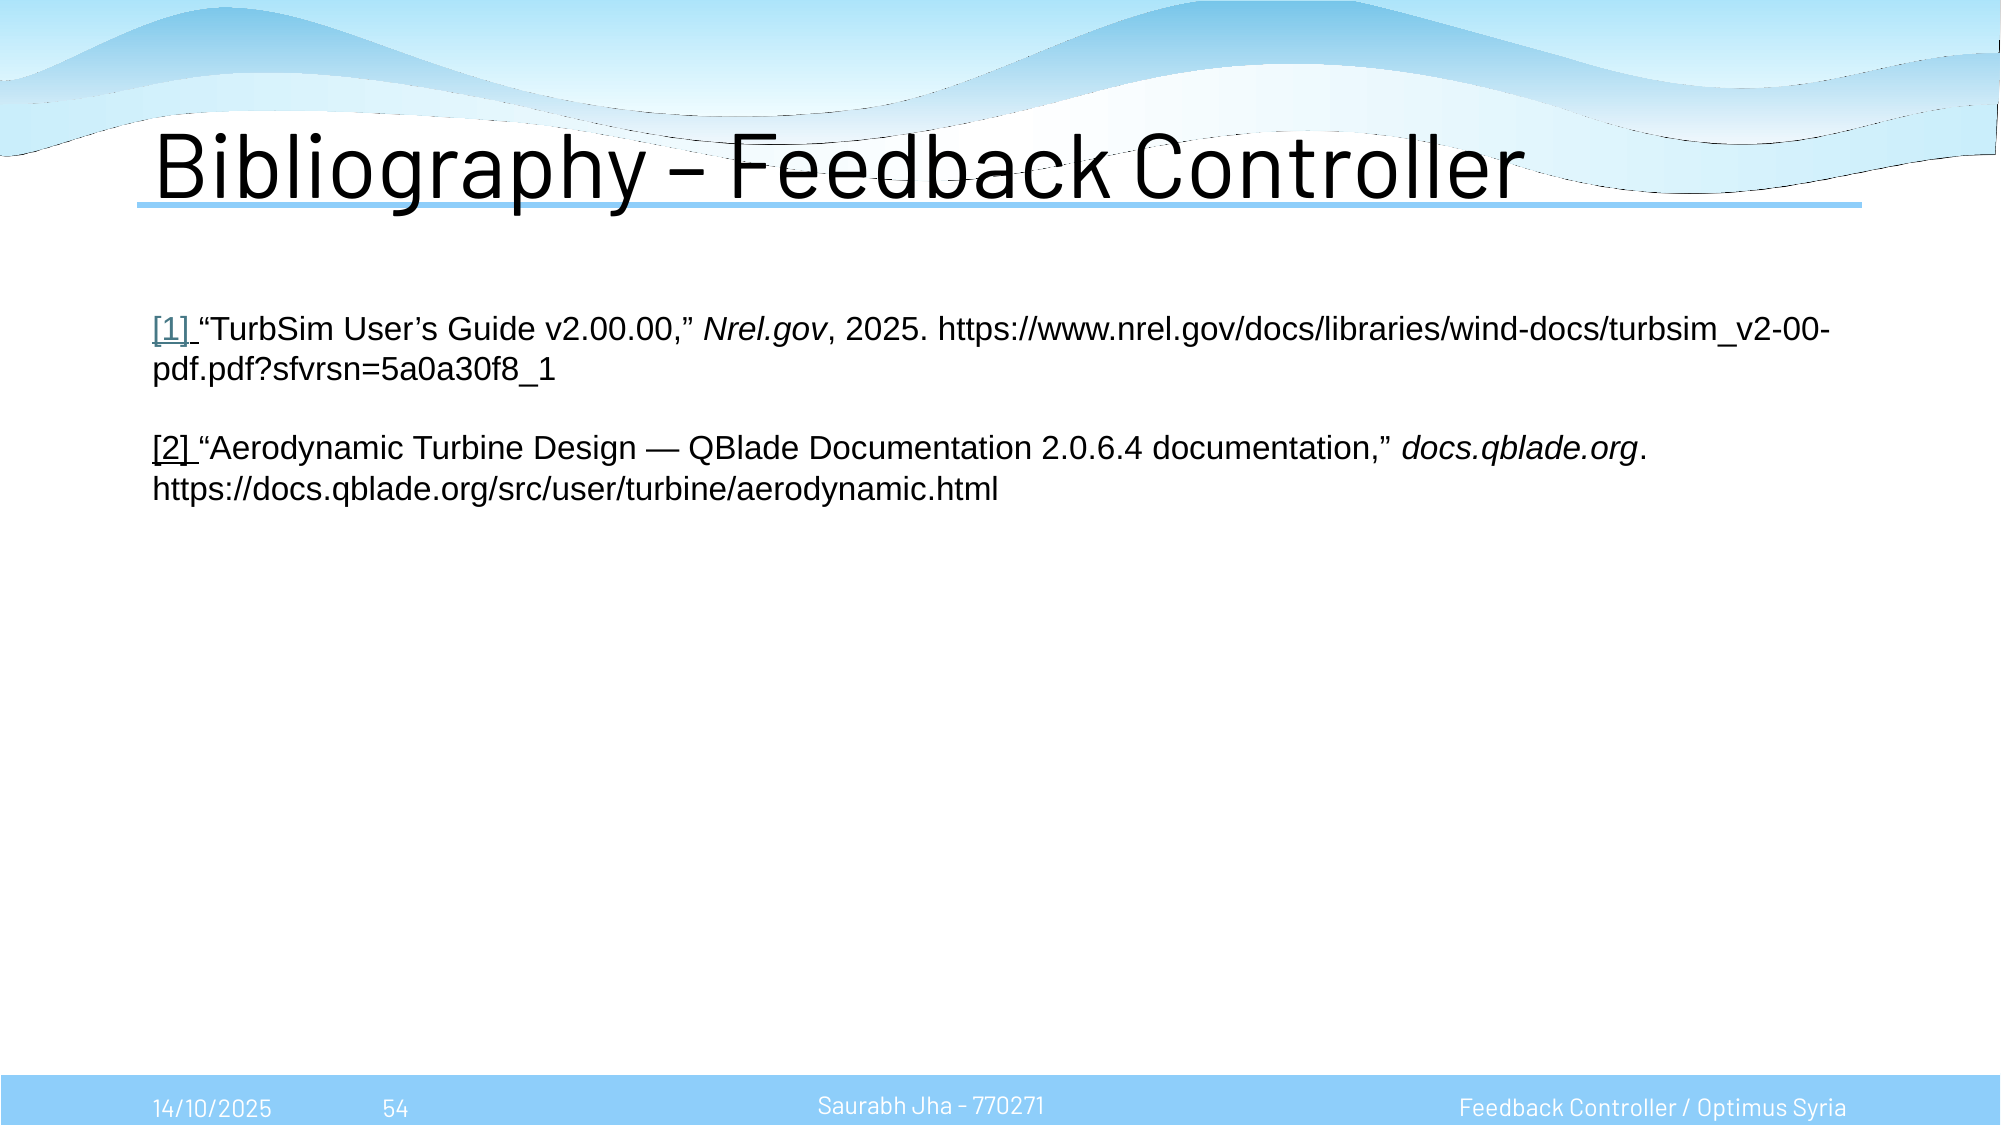

# Bibliography – Feedback Controller
[1] “TurbSim User’s Guide v2.00.00,” Nrel.gov, 2025. https://www.nrel.gov/docs/libraries/wind-docs/turbsim_v2-00-pdf.pdf?sfvrsn=5a0a30f8_1

[2] “Aerodynamic Turbine Design — QBlade Documentation 2.0.6.4 documentation,” docs.qblade.org. https://docs.qblade.org/src/user/turbine/aerodynamic.html

Saurabh Jha - 770271
Feedback Controller / Optimus Syria
14/10/2025
54